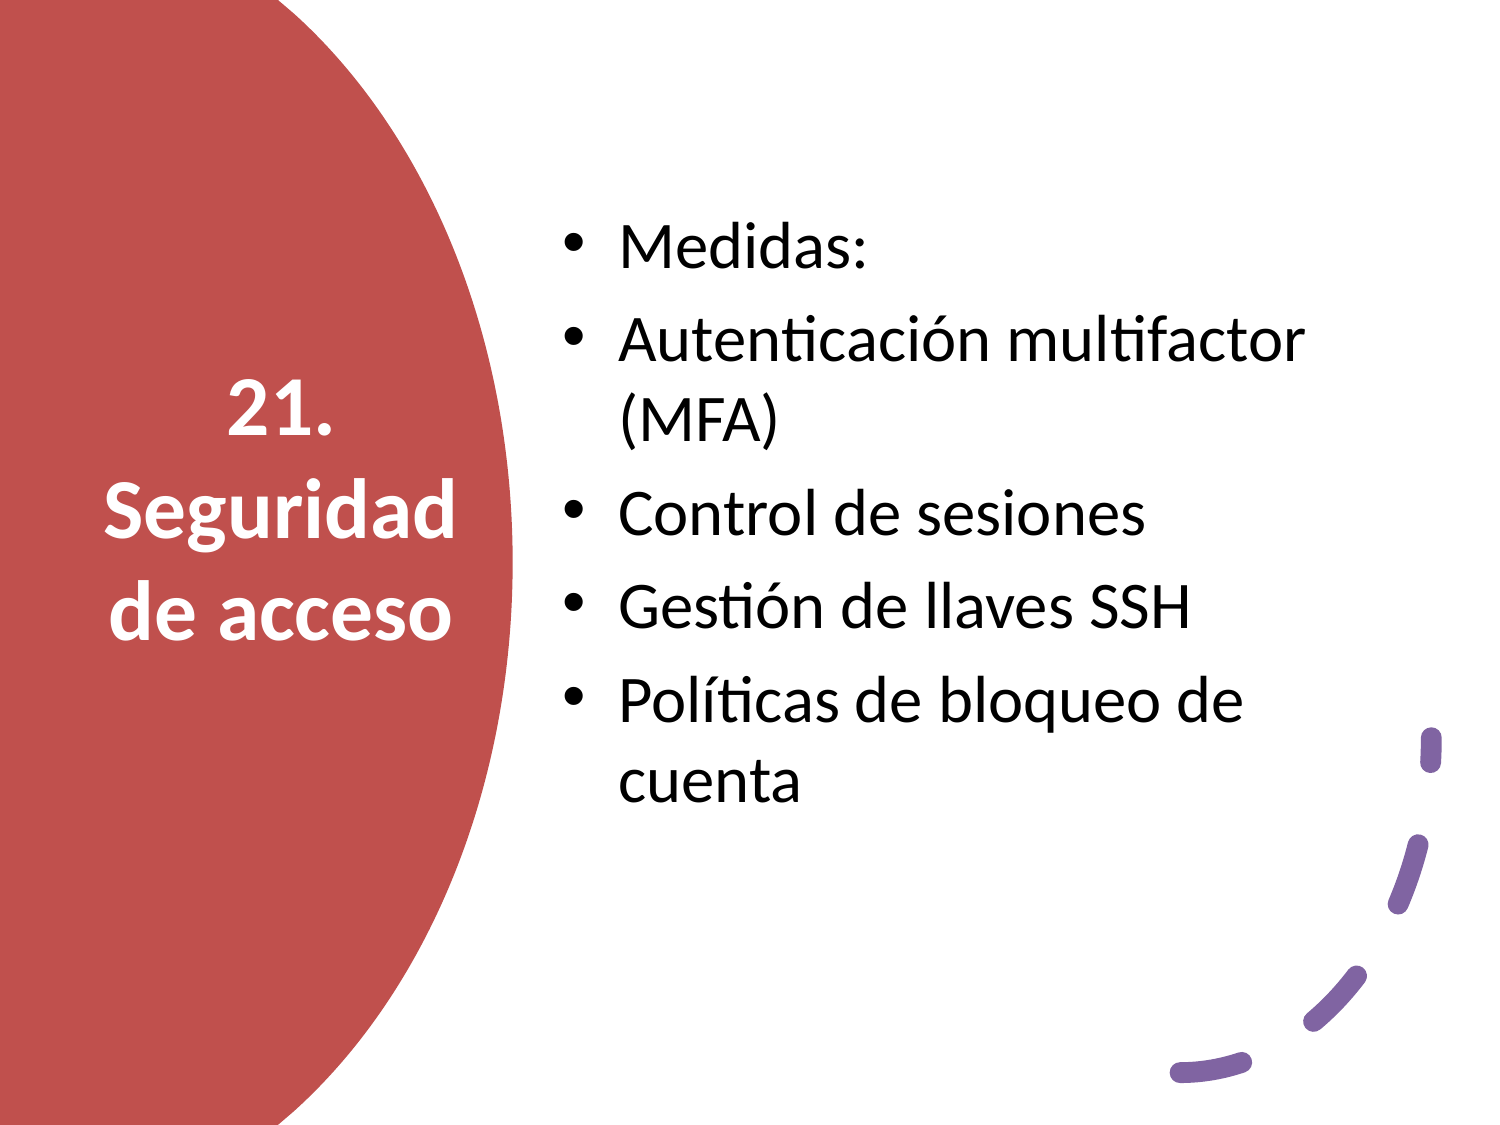

Medidas:
Autenticación multifactor (MFA)
Control de sesiones
Gestión de llaves SSH
Políticas de bloqueo de cuenta

# 21. Seguridad de acceso